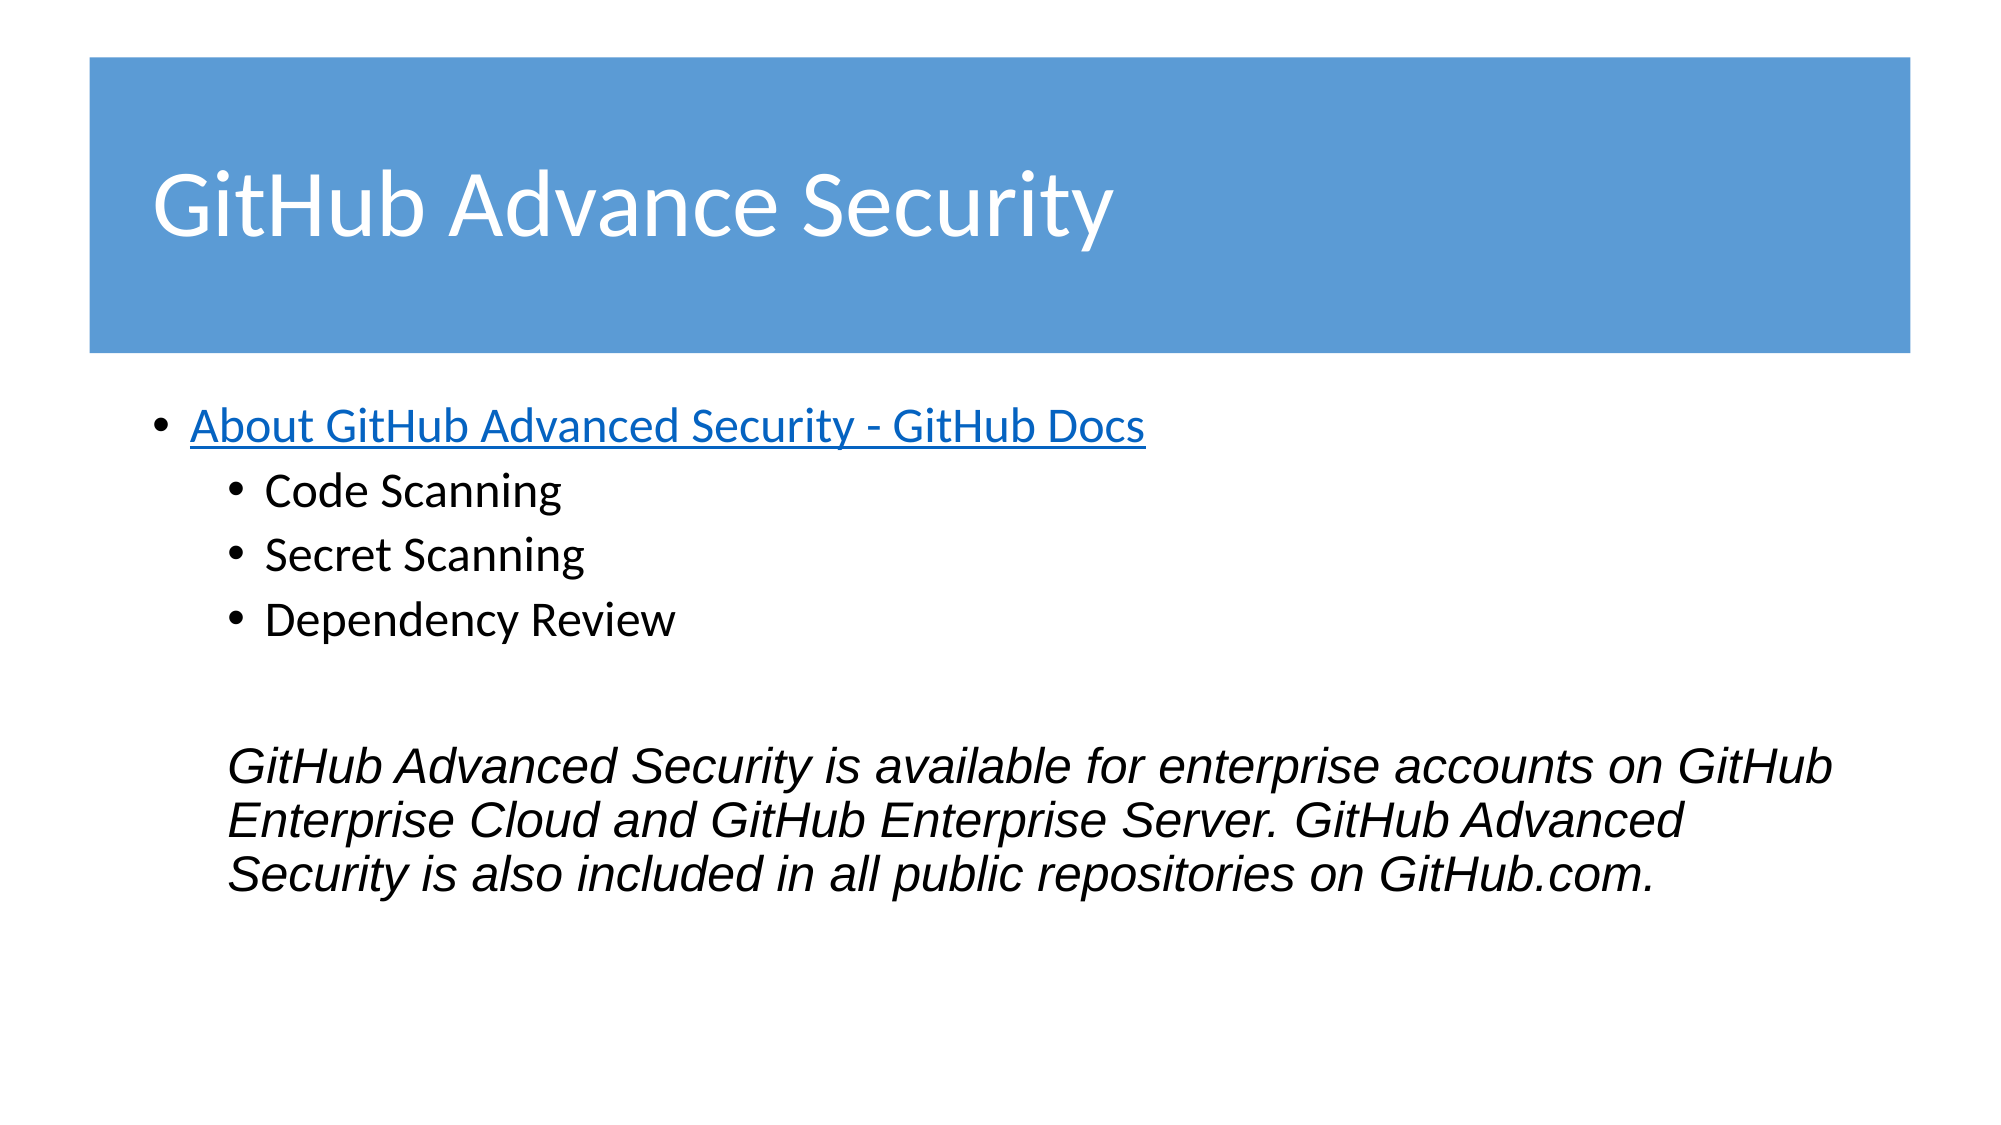

# GitHub Advance Security
About GitHub Advanced Security - GitHub Docs
Code Scanning
Secret Scanning
Dependency Review

GitHub Advanced Security is available for enterprise accounts on GitHub Enterprise Cloud and GitHub Enterprise Server. GitHub Advanced Security is also included in all public repositories on GitHub.com.